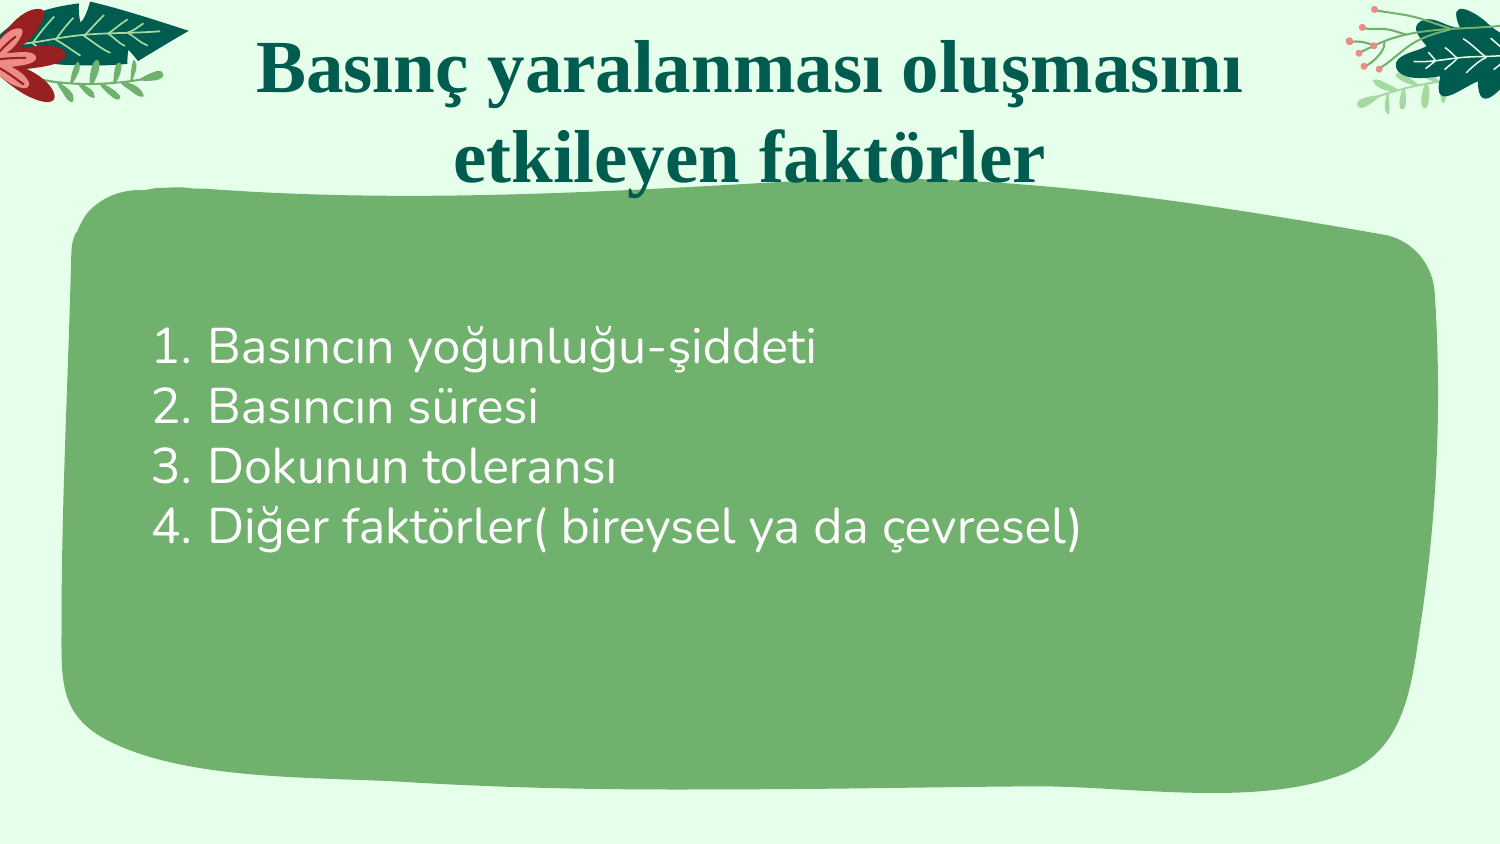

# Basınç yaralanması oluşmasını etkileyen faktörler
Basıncın yoğunluğu-şiddeti
Basıncın süresi
Dokunun toleransı
Diğer faktörler( bireysel ya da çevresel)